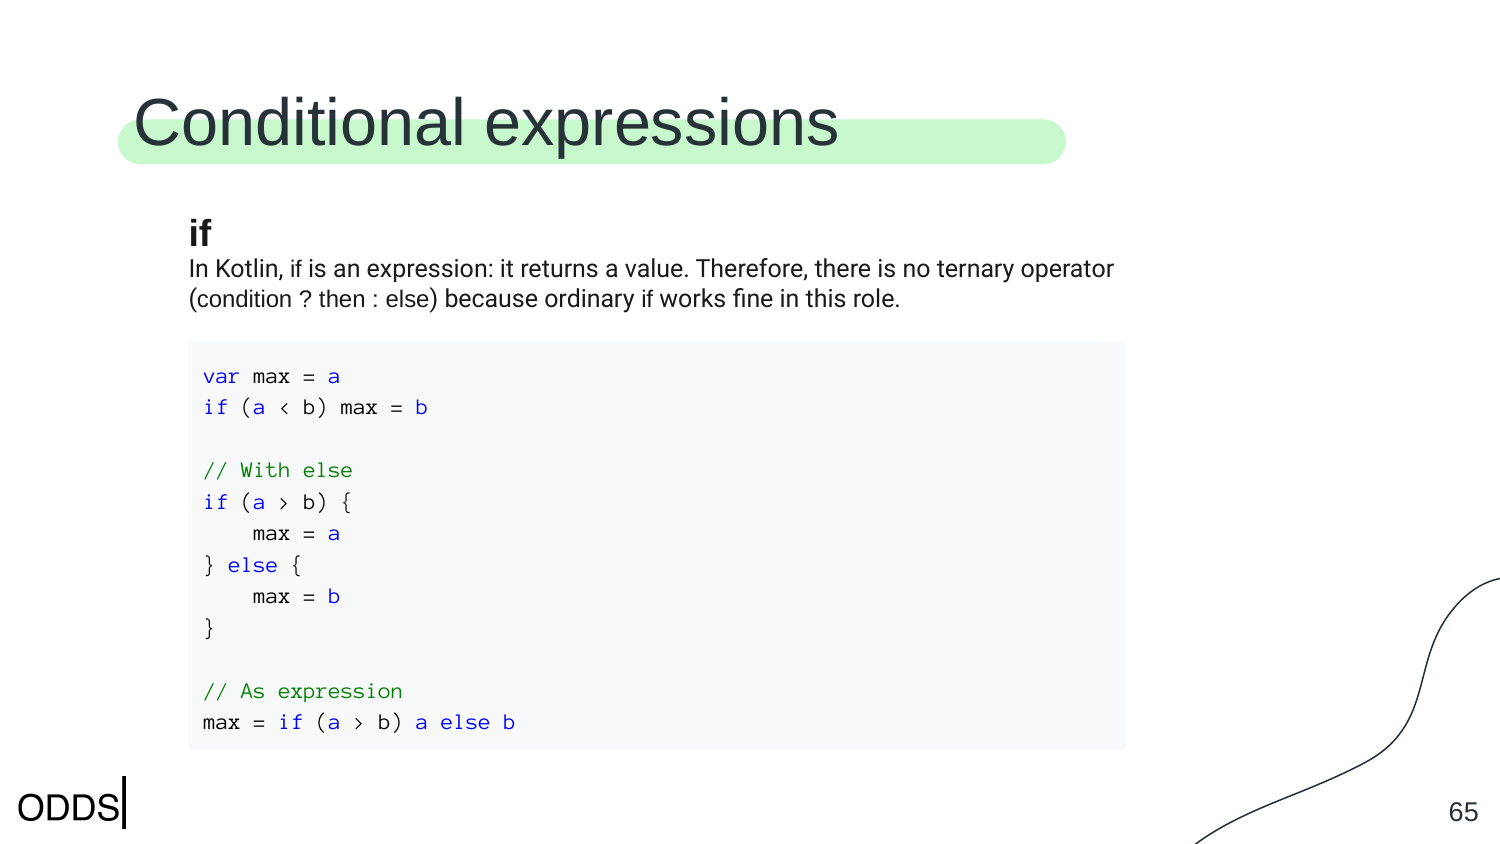

# Conditional expressions
if
In Kotlin, if is an expression: it returns a value. Therefore, there is no ternary operator (condition ? then : else) because ordinary if works fine in this role.
var max = a
if (a < b) max = b
// With else
if (a > b) {
    max = a
} else {
    max = b
}
// As expression
max = if (a > b) a else b
65